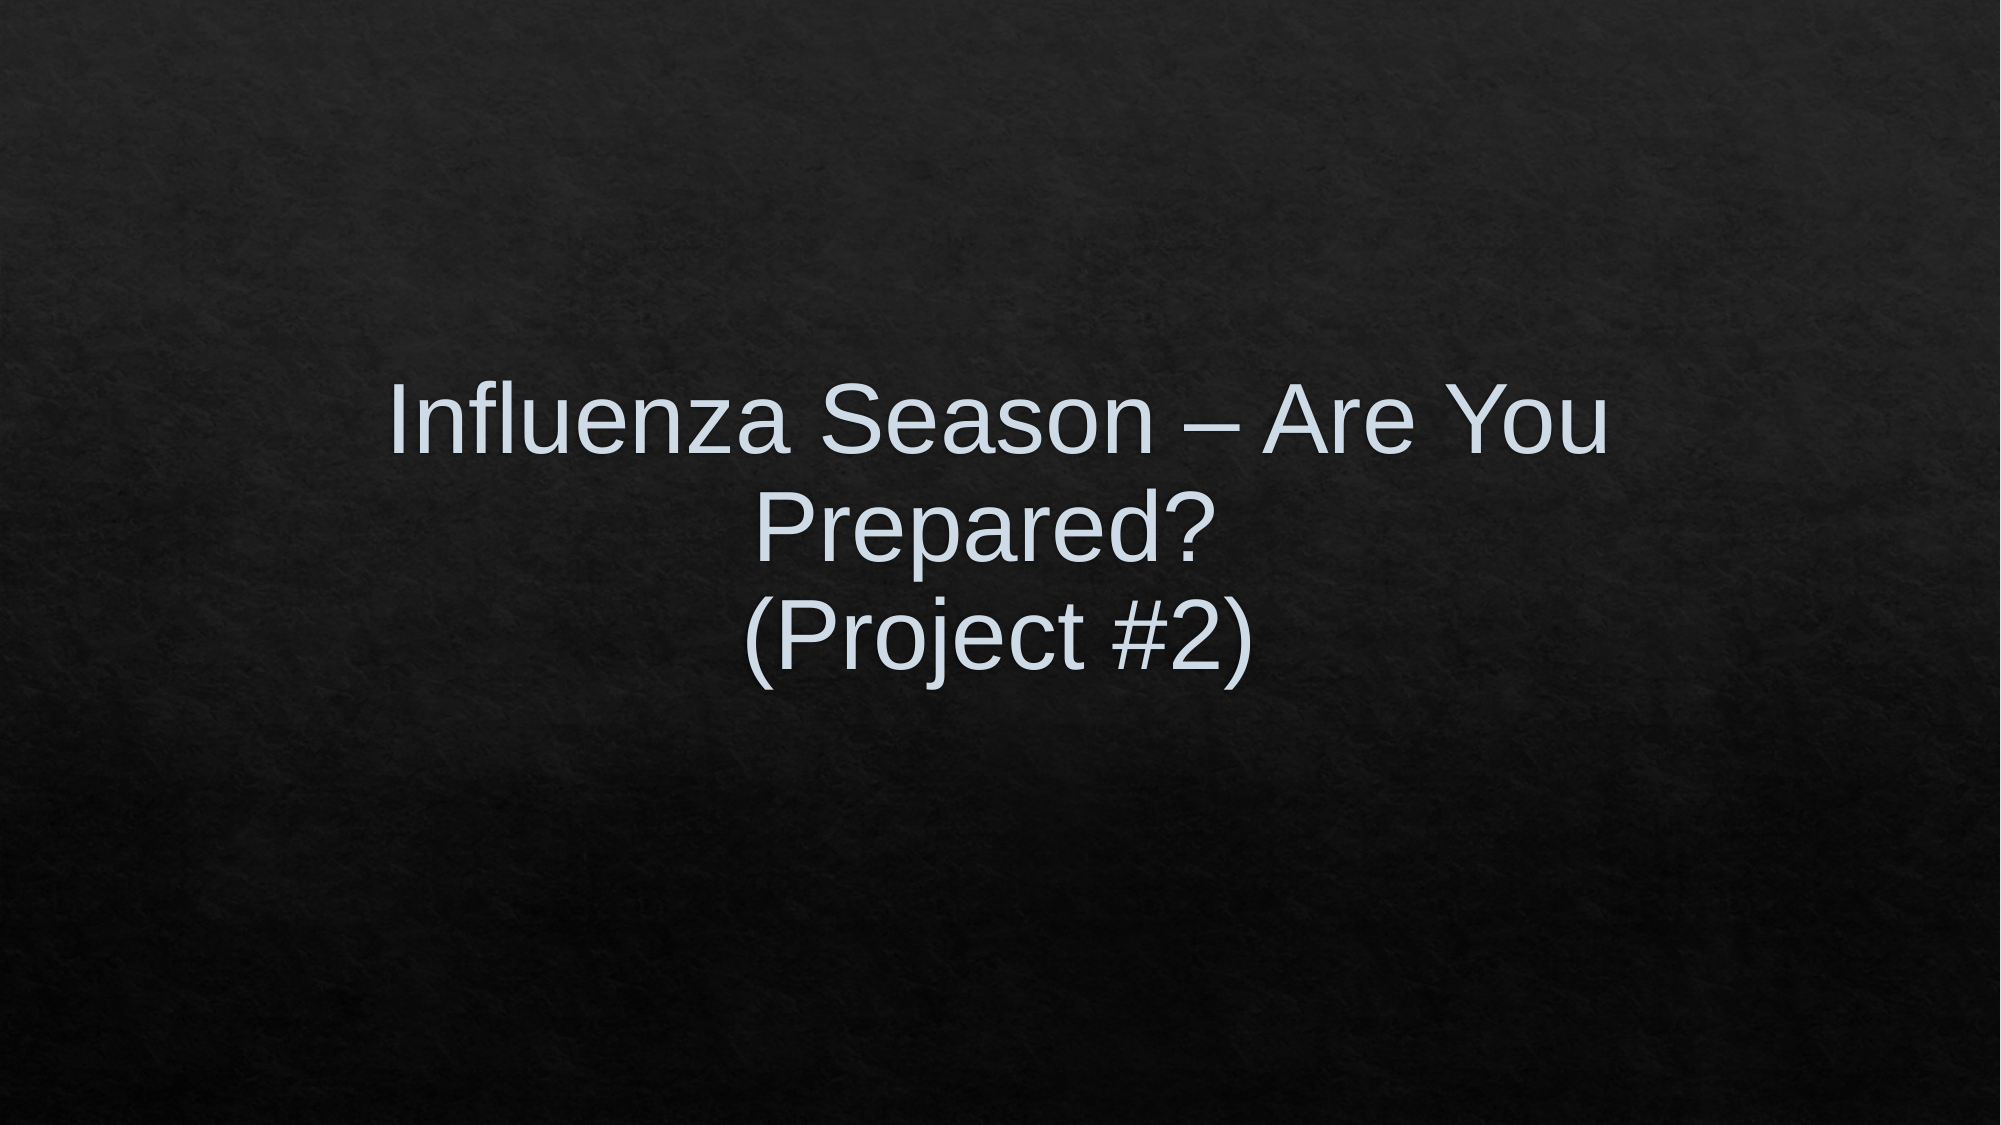

# Influenza Season – Are You Prepared? (Project #2)